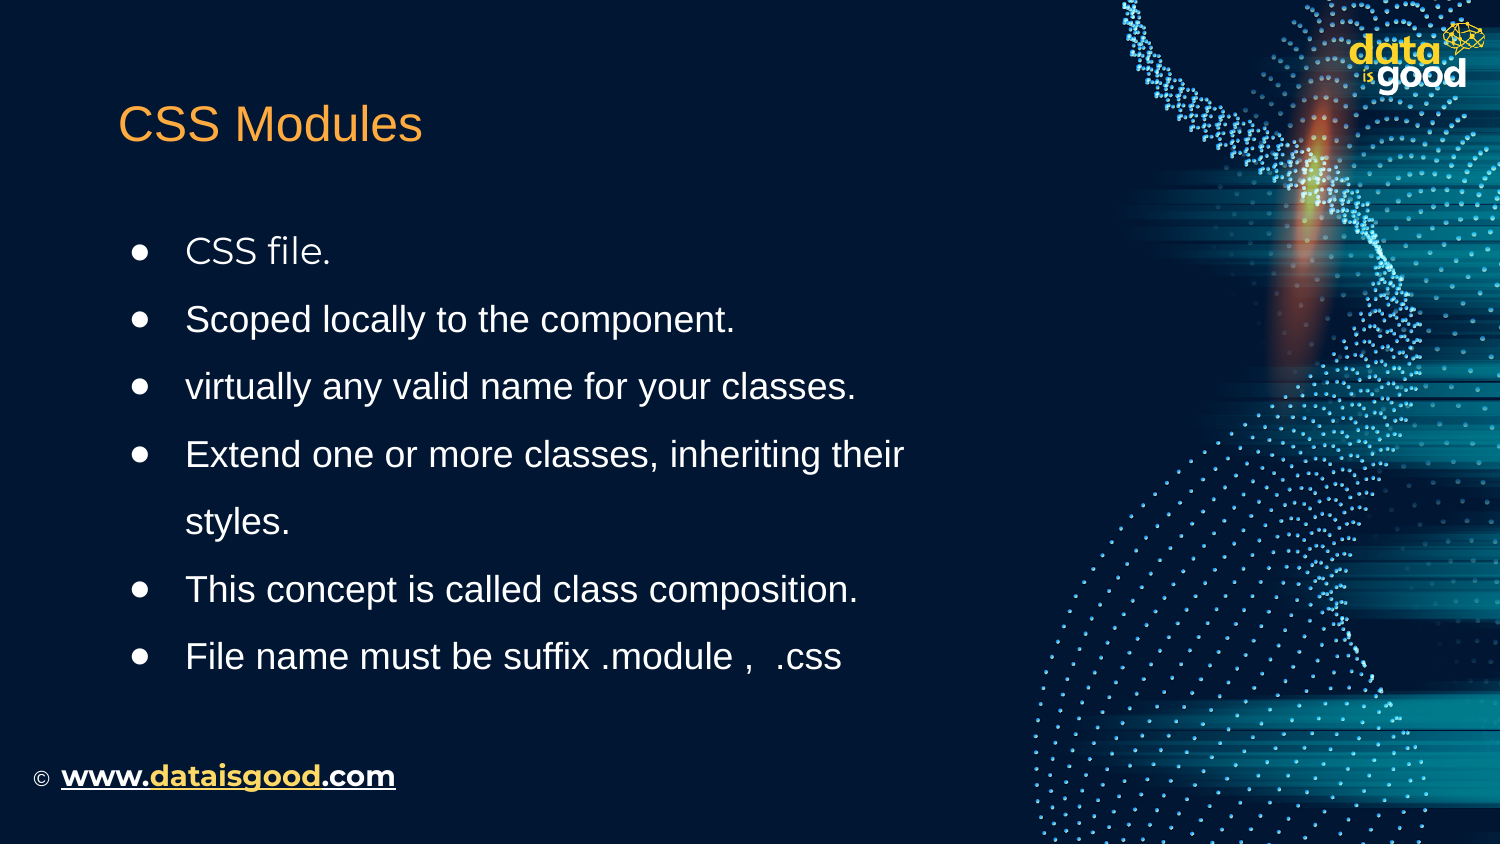

# CSS Modules
CSS file.
Scoped locally to the component.
virtually any valid name for your classes.
Extend one or more classes, inheriting their styles.
This concept is called class composition.
File name must be suffix .module ,  .css